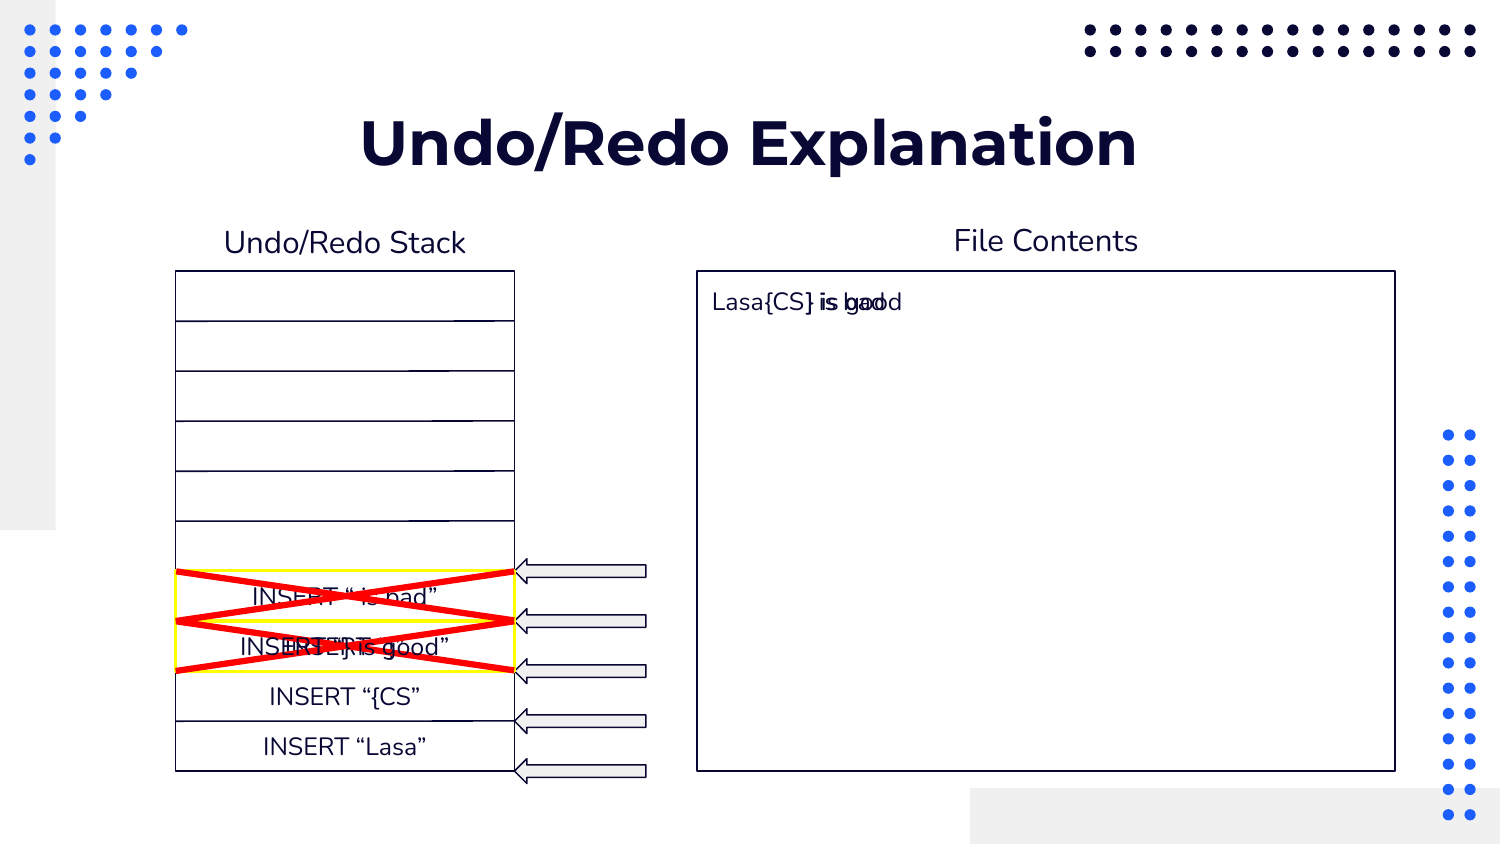

# Undo/Redo Explanation
File Contents
Undo/Redo Stack

Lasa
{CS
]
  is bad
} is good

INSERT “ is bad”

INSERT “]”
INSERT “} is good”

INSERT “{CS”

INSERT “Lasa”